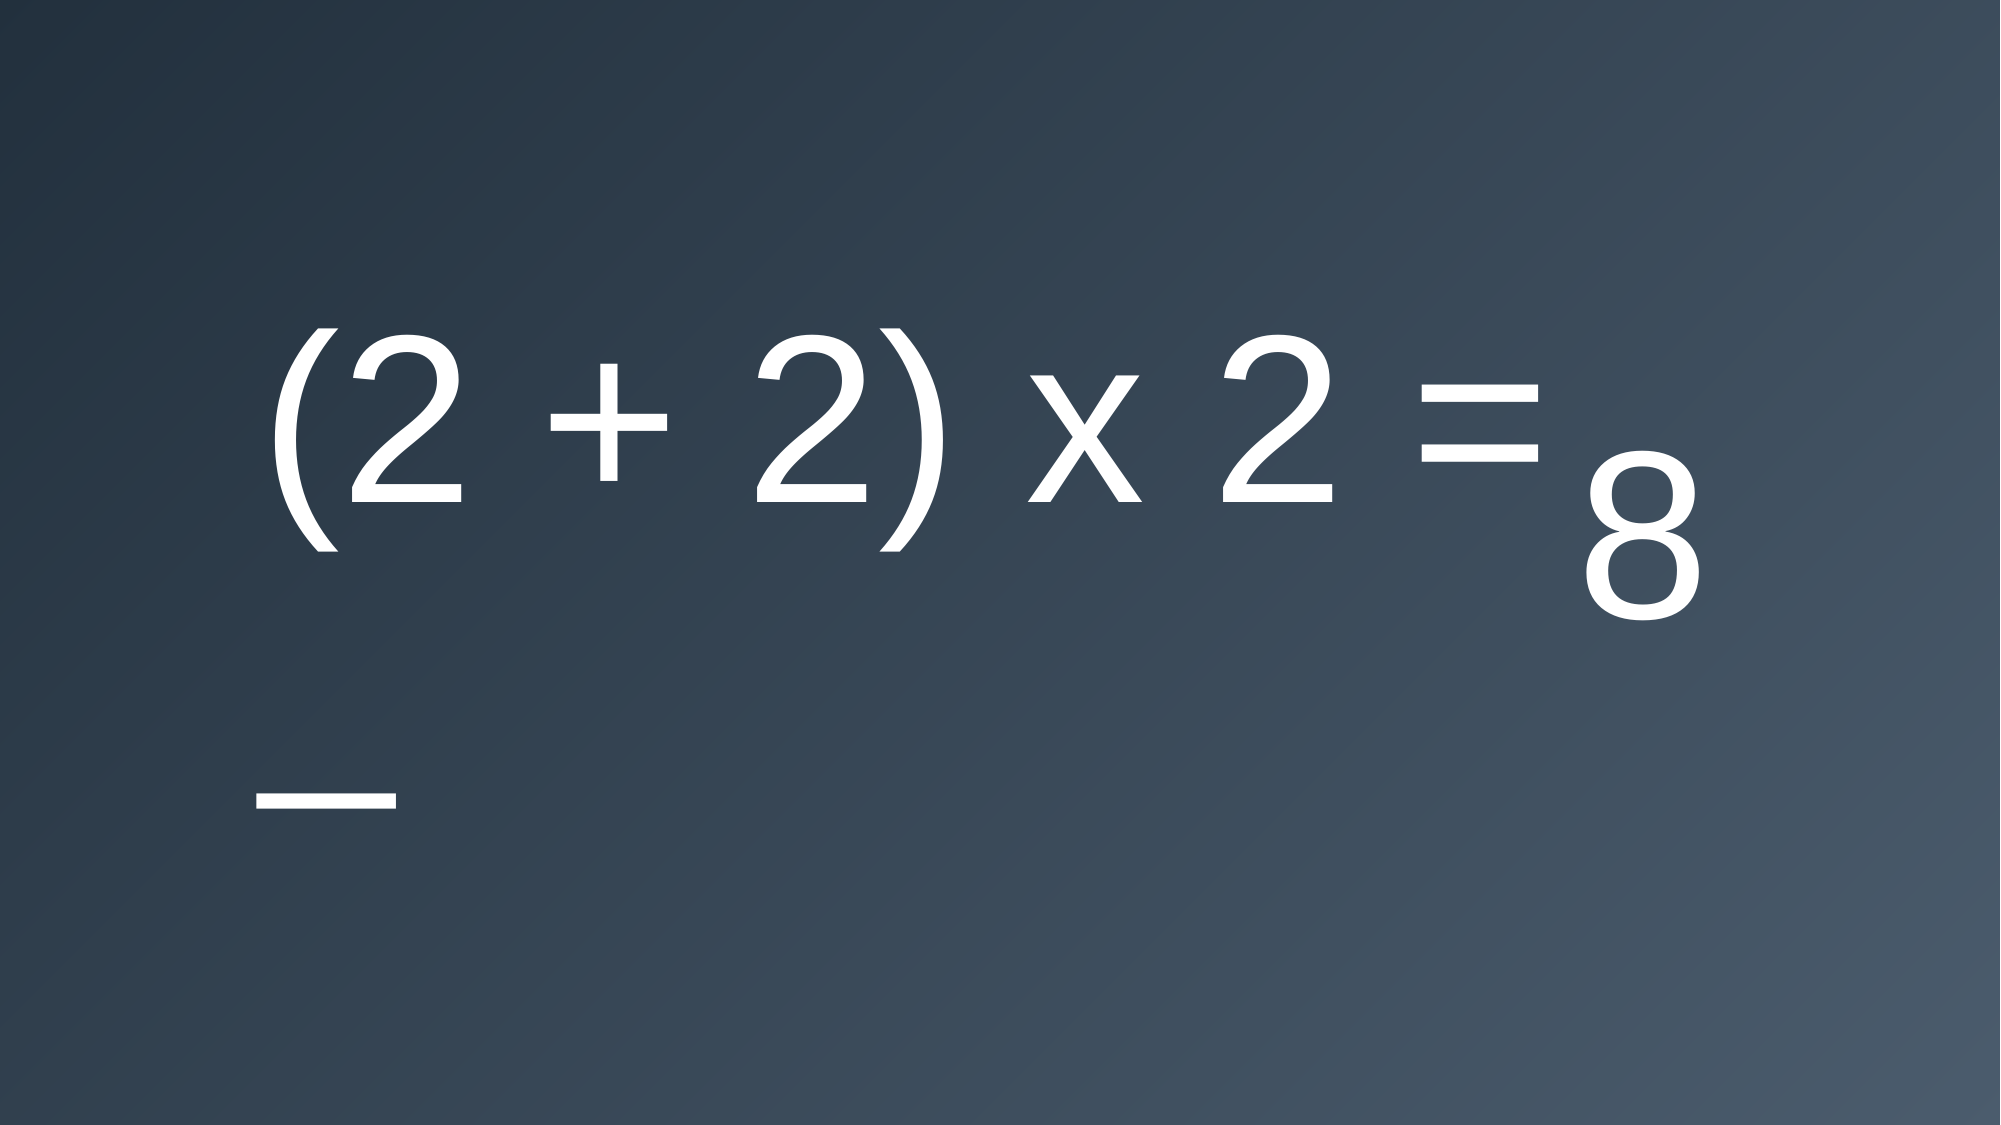

8
(2 + 2) x 2 =  _